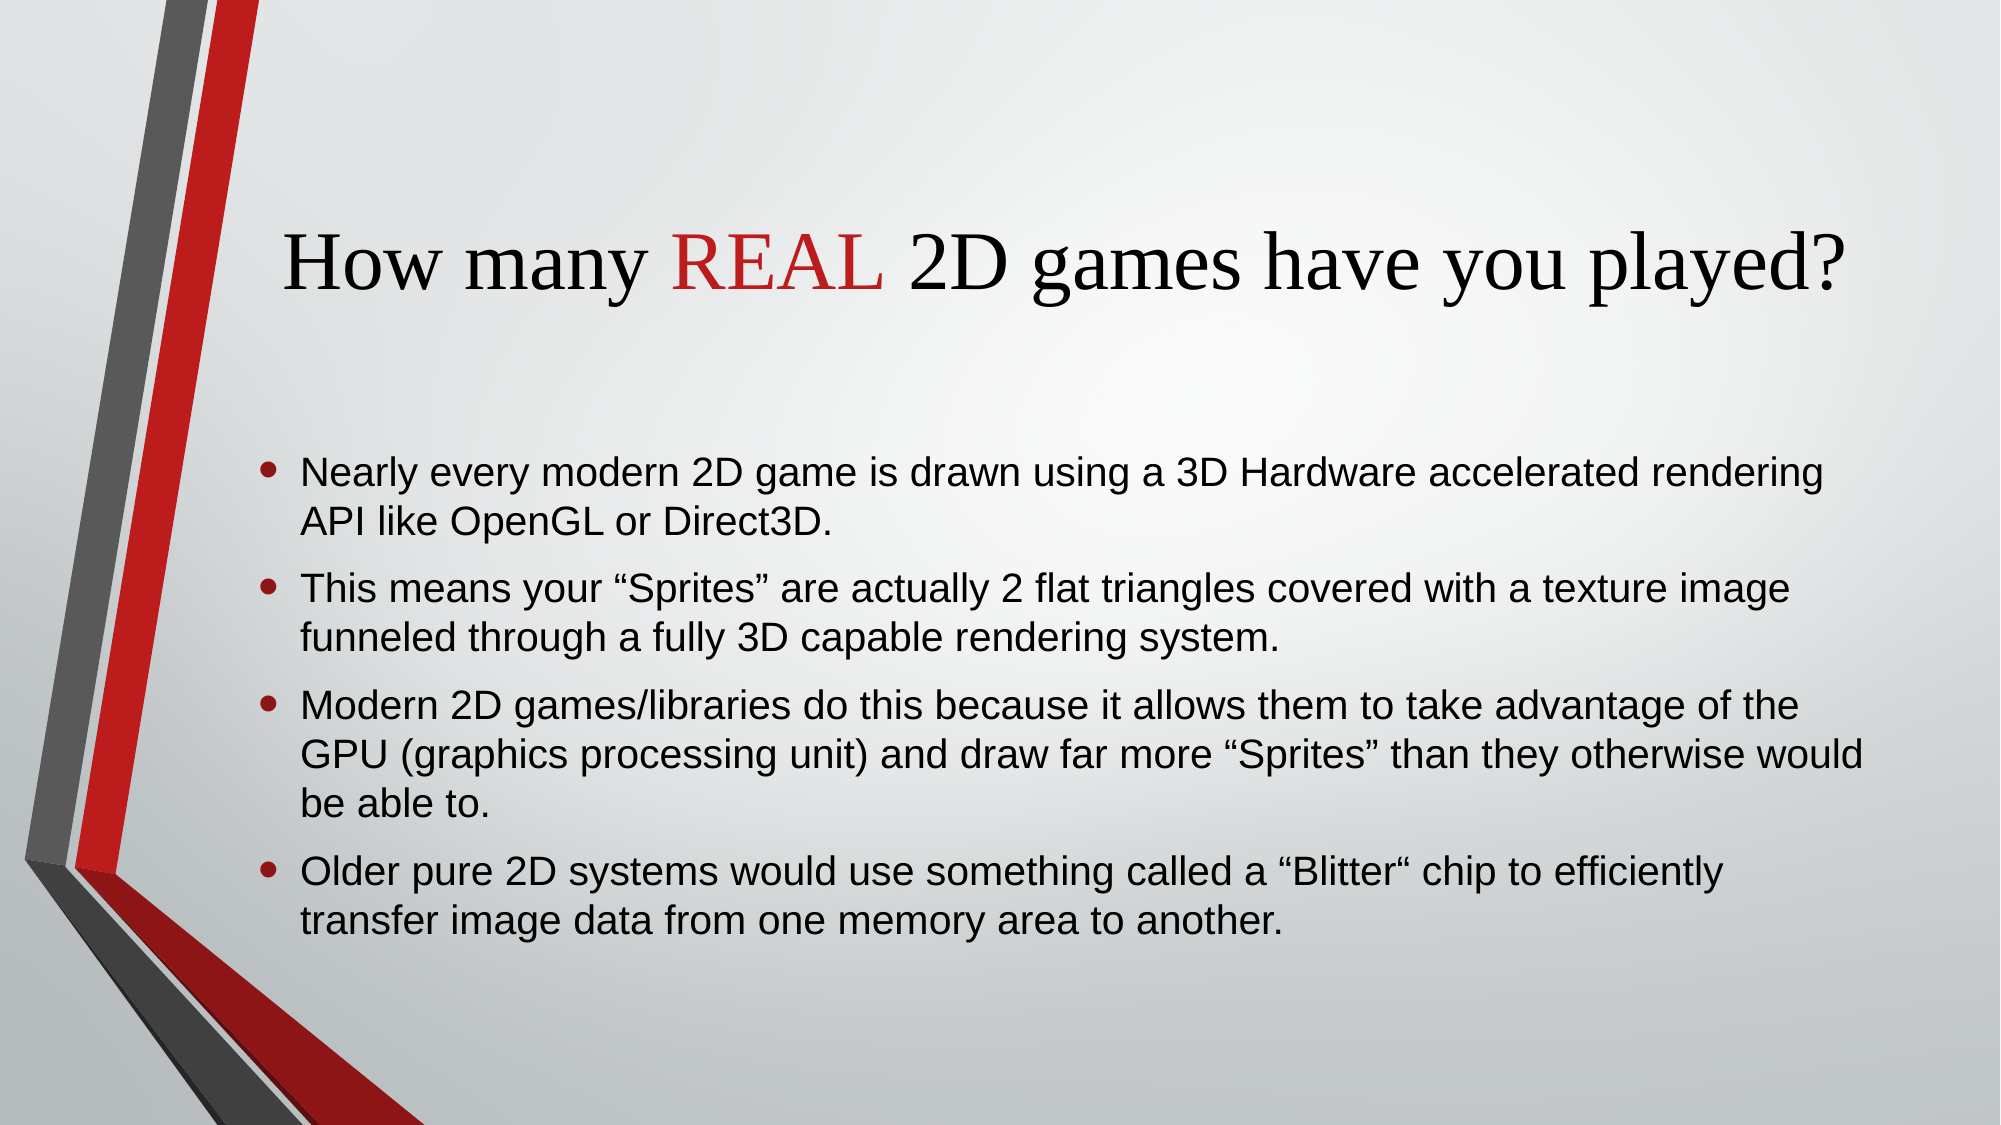

# How many REAL 2D games have you played?
Nearly every modern 2D game is drawn using a 3D Hardware accelerated rendering API like OpenGL or Direct3D.
This means your “Sprites” are actually 2 flat triangles covered with a texture image funneled through a fully 3D capable rendering system.
Modern 2D games/libraries do this because it allows them to take advantage of the GPU (graphics processing unit) and draw far more “Sprites” than they otherwise would be able to.
Older pure 2D systems would use something called a “Blitter“ chip to efficiently transfer image data from one memory area to another.